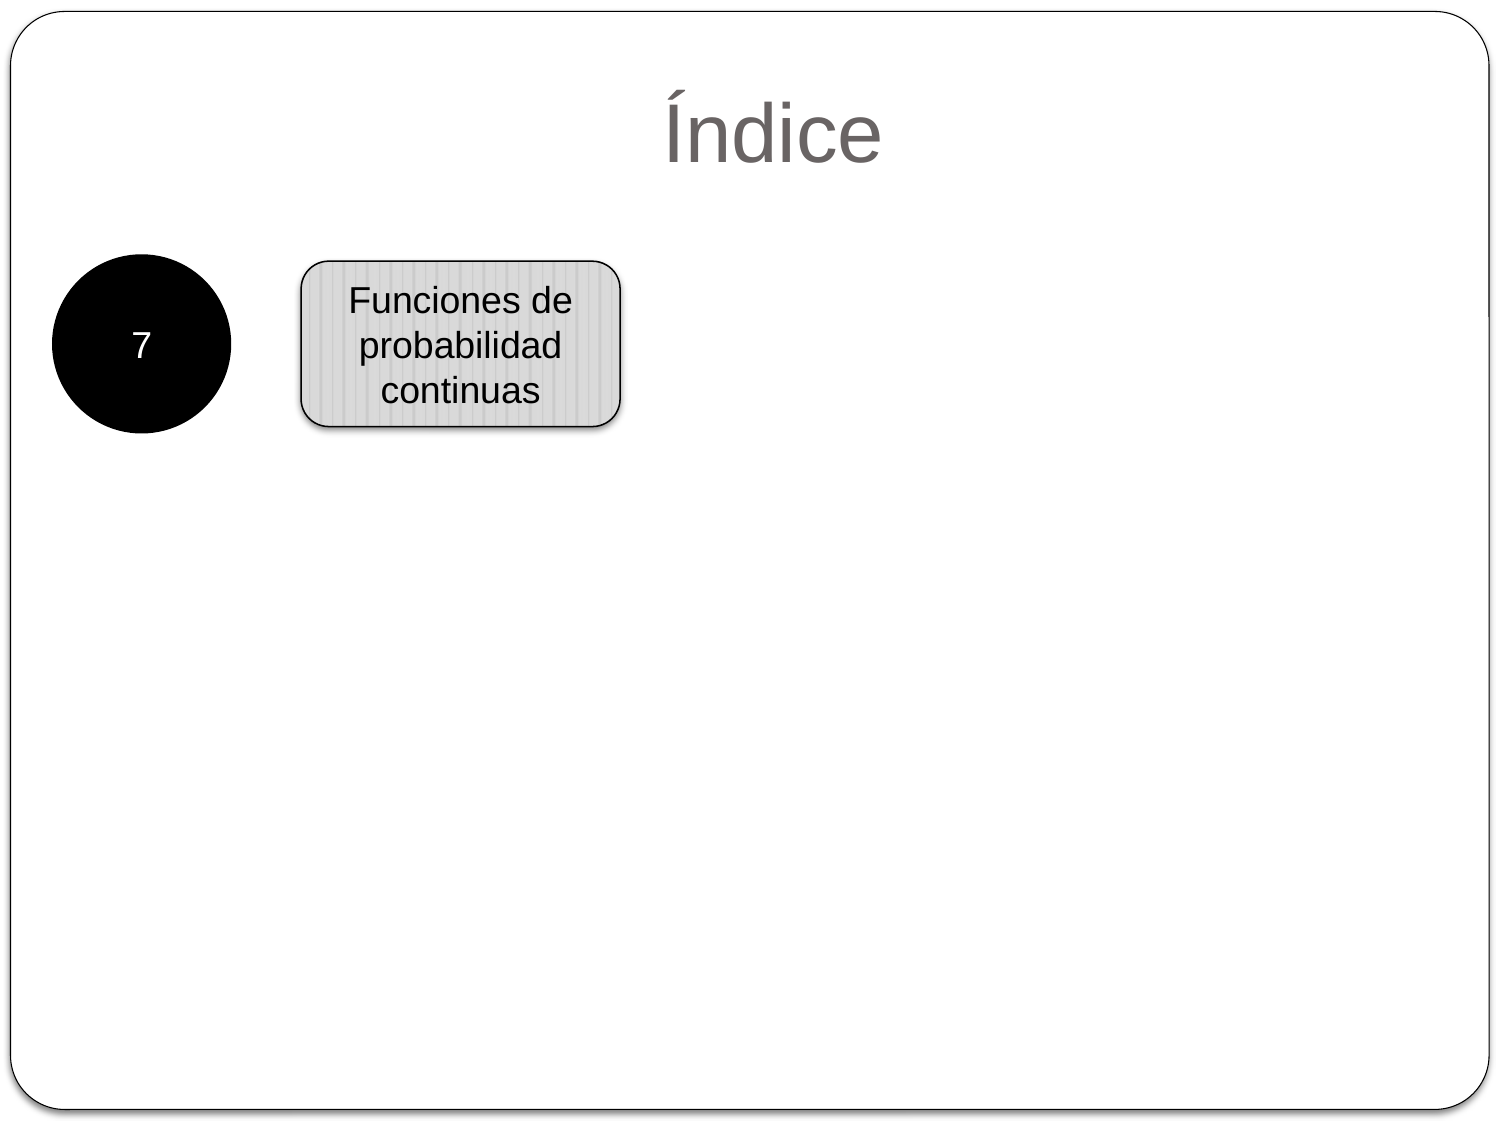

# Índice
7
Funciones de probabilidad continuas